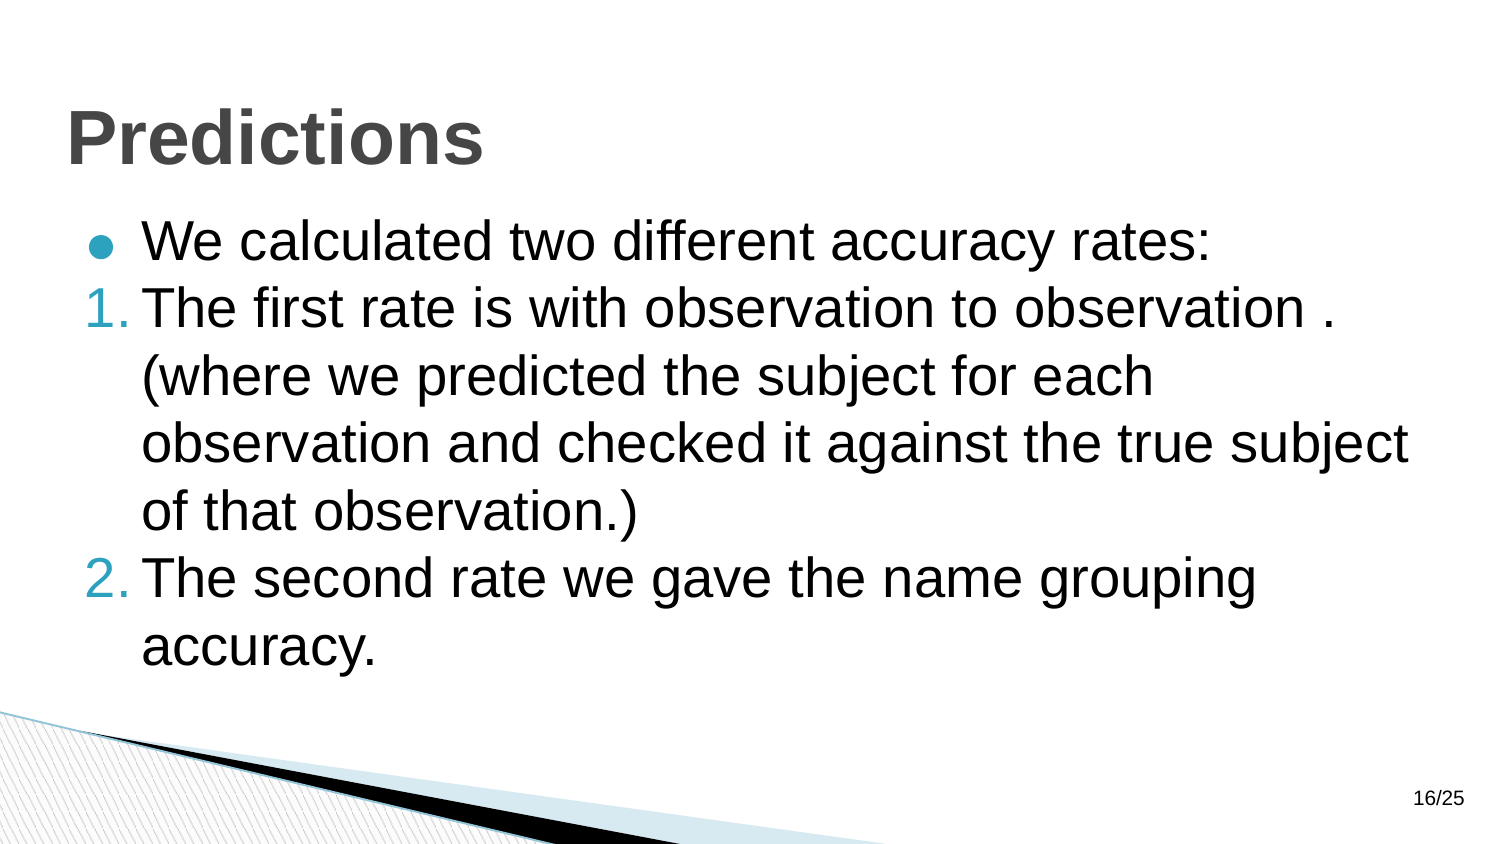

# Predictions
We calculated two different accuracy rates:
The first rate is with observation to observation .(where we predicted the subject for each observation and checked it against the true subject of that observation.)
The second rate we gave the name grouping accuracy.
16/25